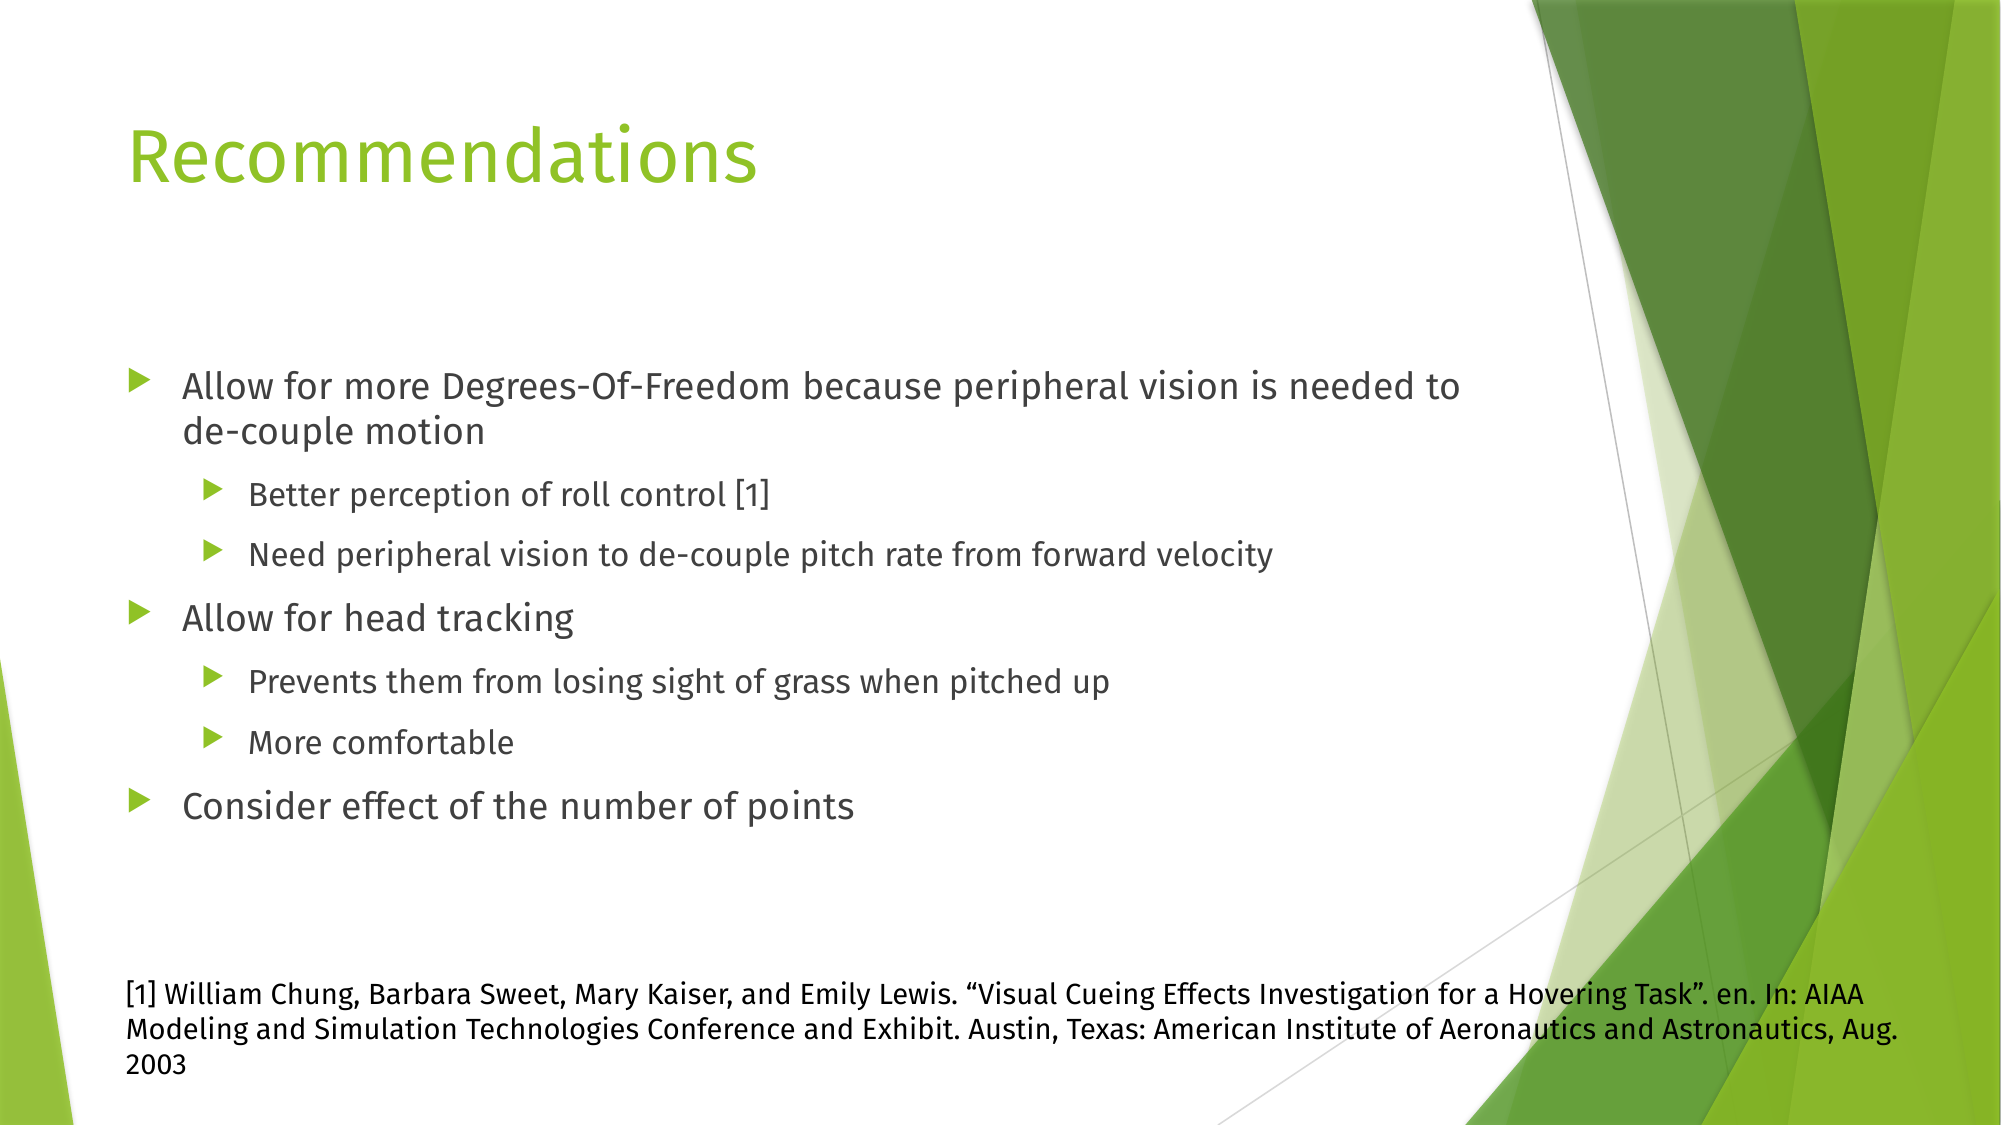

# Recommendations
Allow for more Degrees-Of-Freedom because peripheral vision is needed to de-couple motion
Better perception of roll control [1]
Need peripheral vision to de-couple pitch rate from forward velocity
Allow for head tracking
Prevents them from losing sight of grass when pitched up
More comfortable
Consider effect of the number of points

[1] William Chung, Barbara Sweet, Mary Kaiser, and Emily Lewis. “Visual Cueing Effects Investigation for a Hovering Task”. en. In: AIAA Modeling and Simulation Technologies Conference and Exhibit. Austin, Texas: American Institute of Aeronautics and Astronautics, Aug. 2003